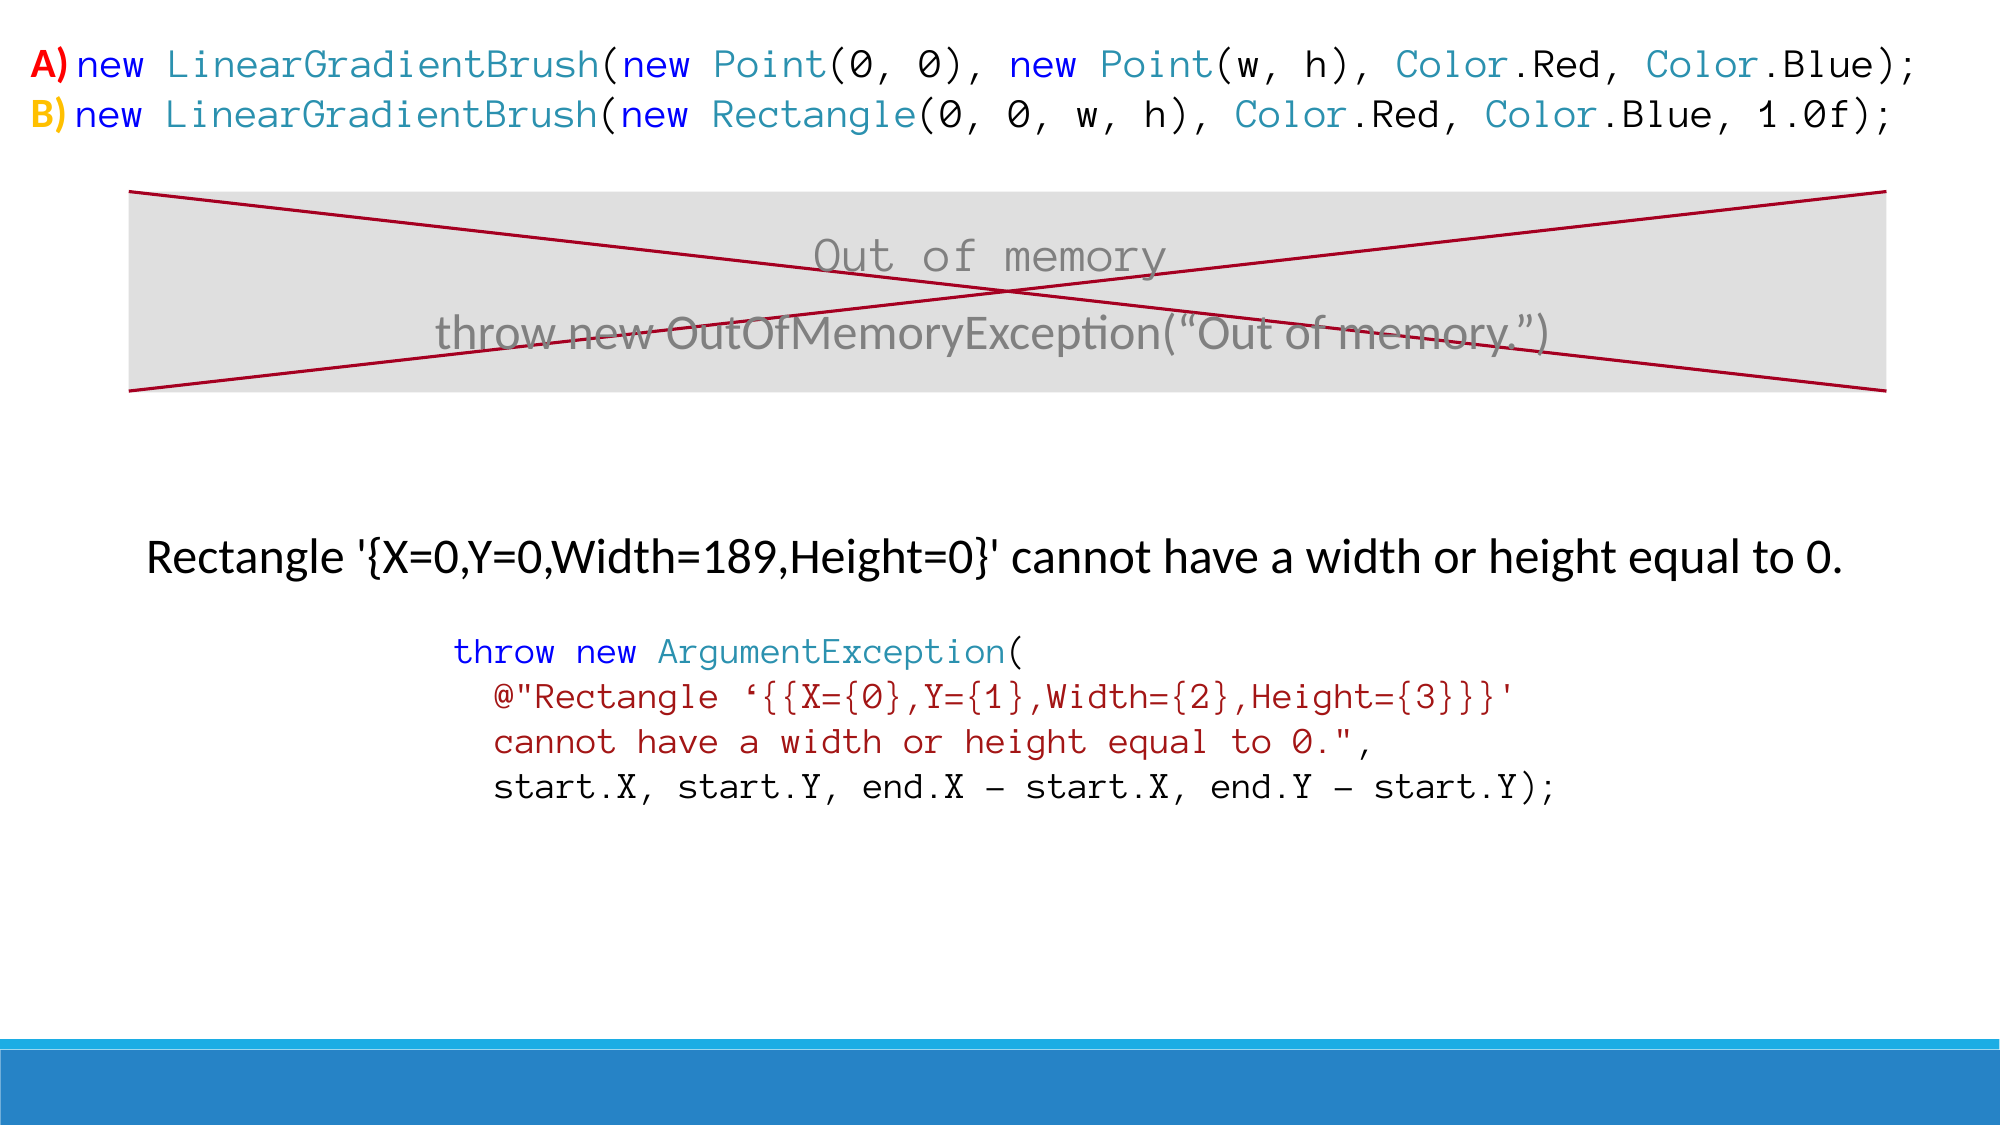

A) new LinearGradientBrush(new Point(0, 0), new Point(w, h), Color.Red, Color.Blue);
B) new LinearGradientBrush(new Rectangle(0, 0, w, h), Color.Red, Color.Blue, 1.0f);

Out of memory
throw new OutOfMemoryException(“Out of memory.”)
Rectangle '{X=0,Y=0,Width=189,Height=0}' cannot have a width or height equal to 0.
throw new ArgumentException(
  @"Rectangle ‘{{X={0},Y={1},Width={2},Height={3}}}'
  cannot have a width or height equal to 0.",
  start.X, start.Y, end.X - start.X, end.Y - start.Y);